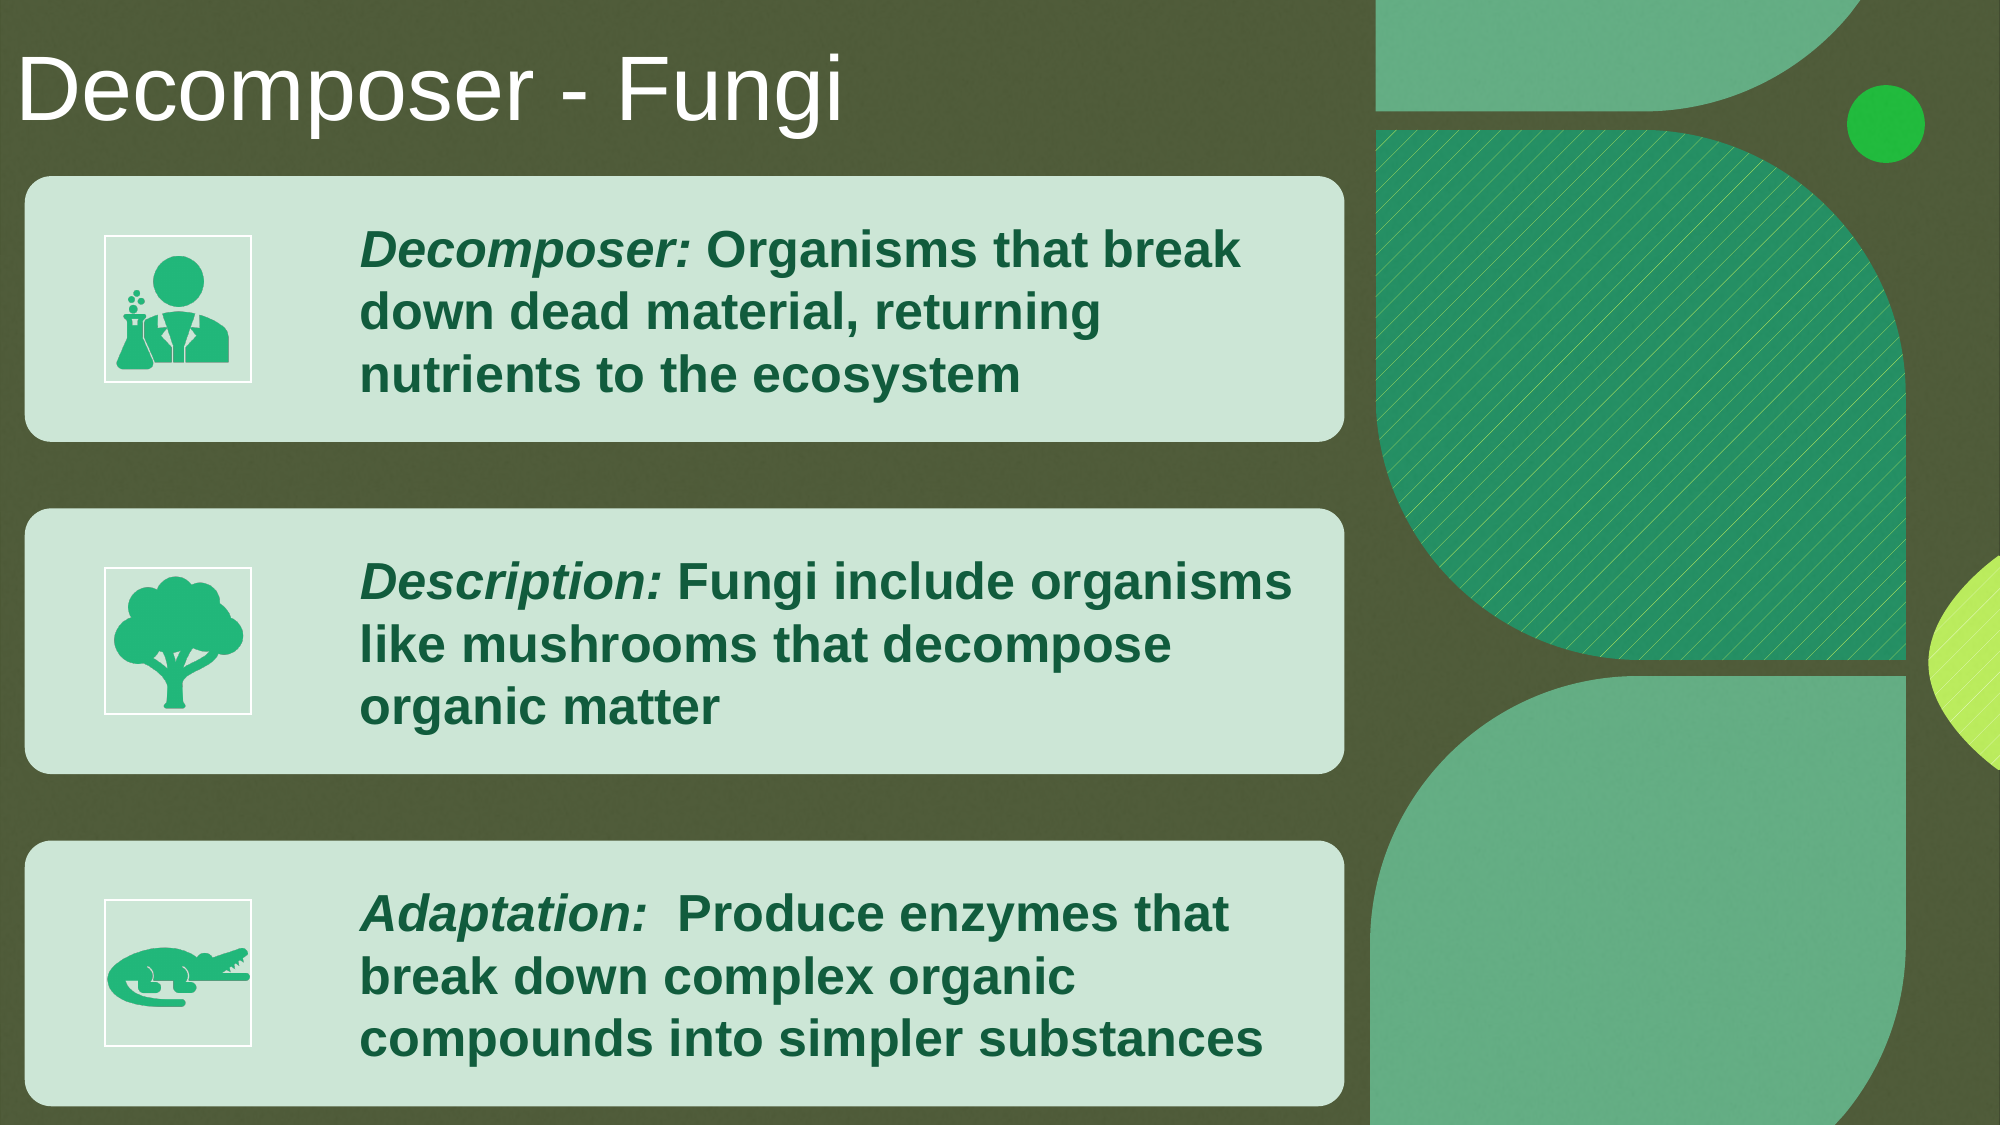

# Decomposer - Fungi
Decomposer: Organisms that break down dead material, returning nutrients to the ecosystem
Description: Fungi include organisms like mushrooms that decompose organic matter
Adaptation:  Produce enzymes that break down complex organic compounds into simpler substances